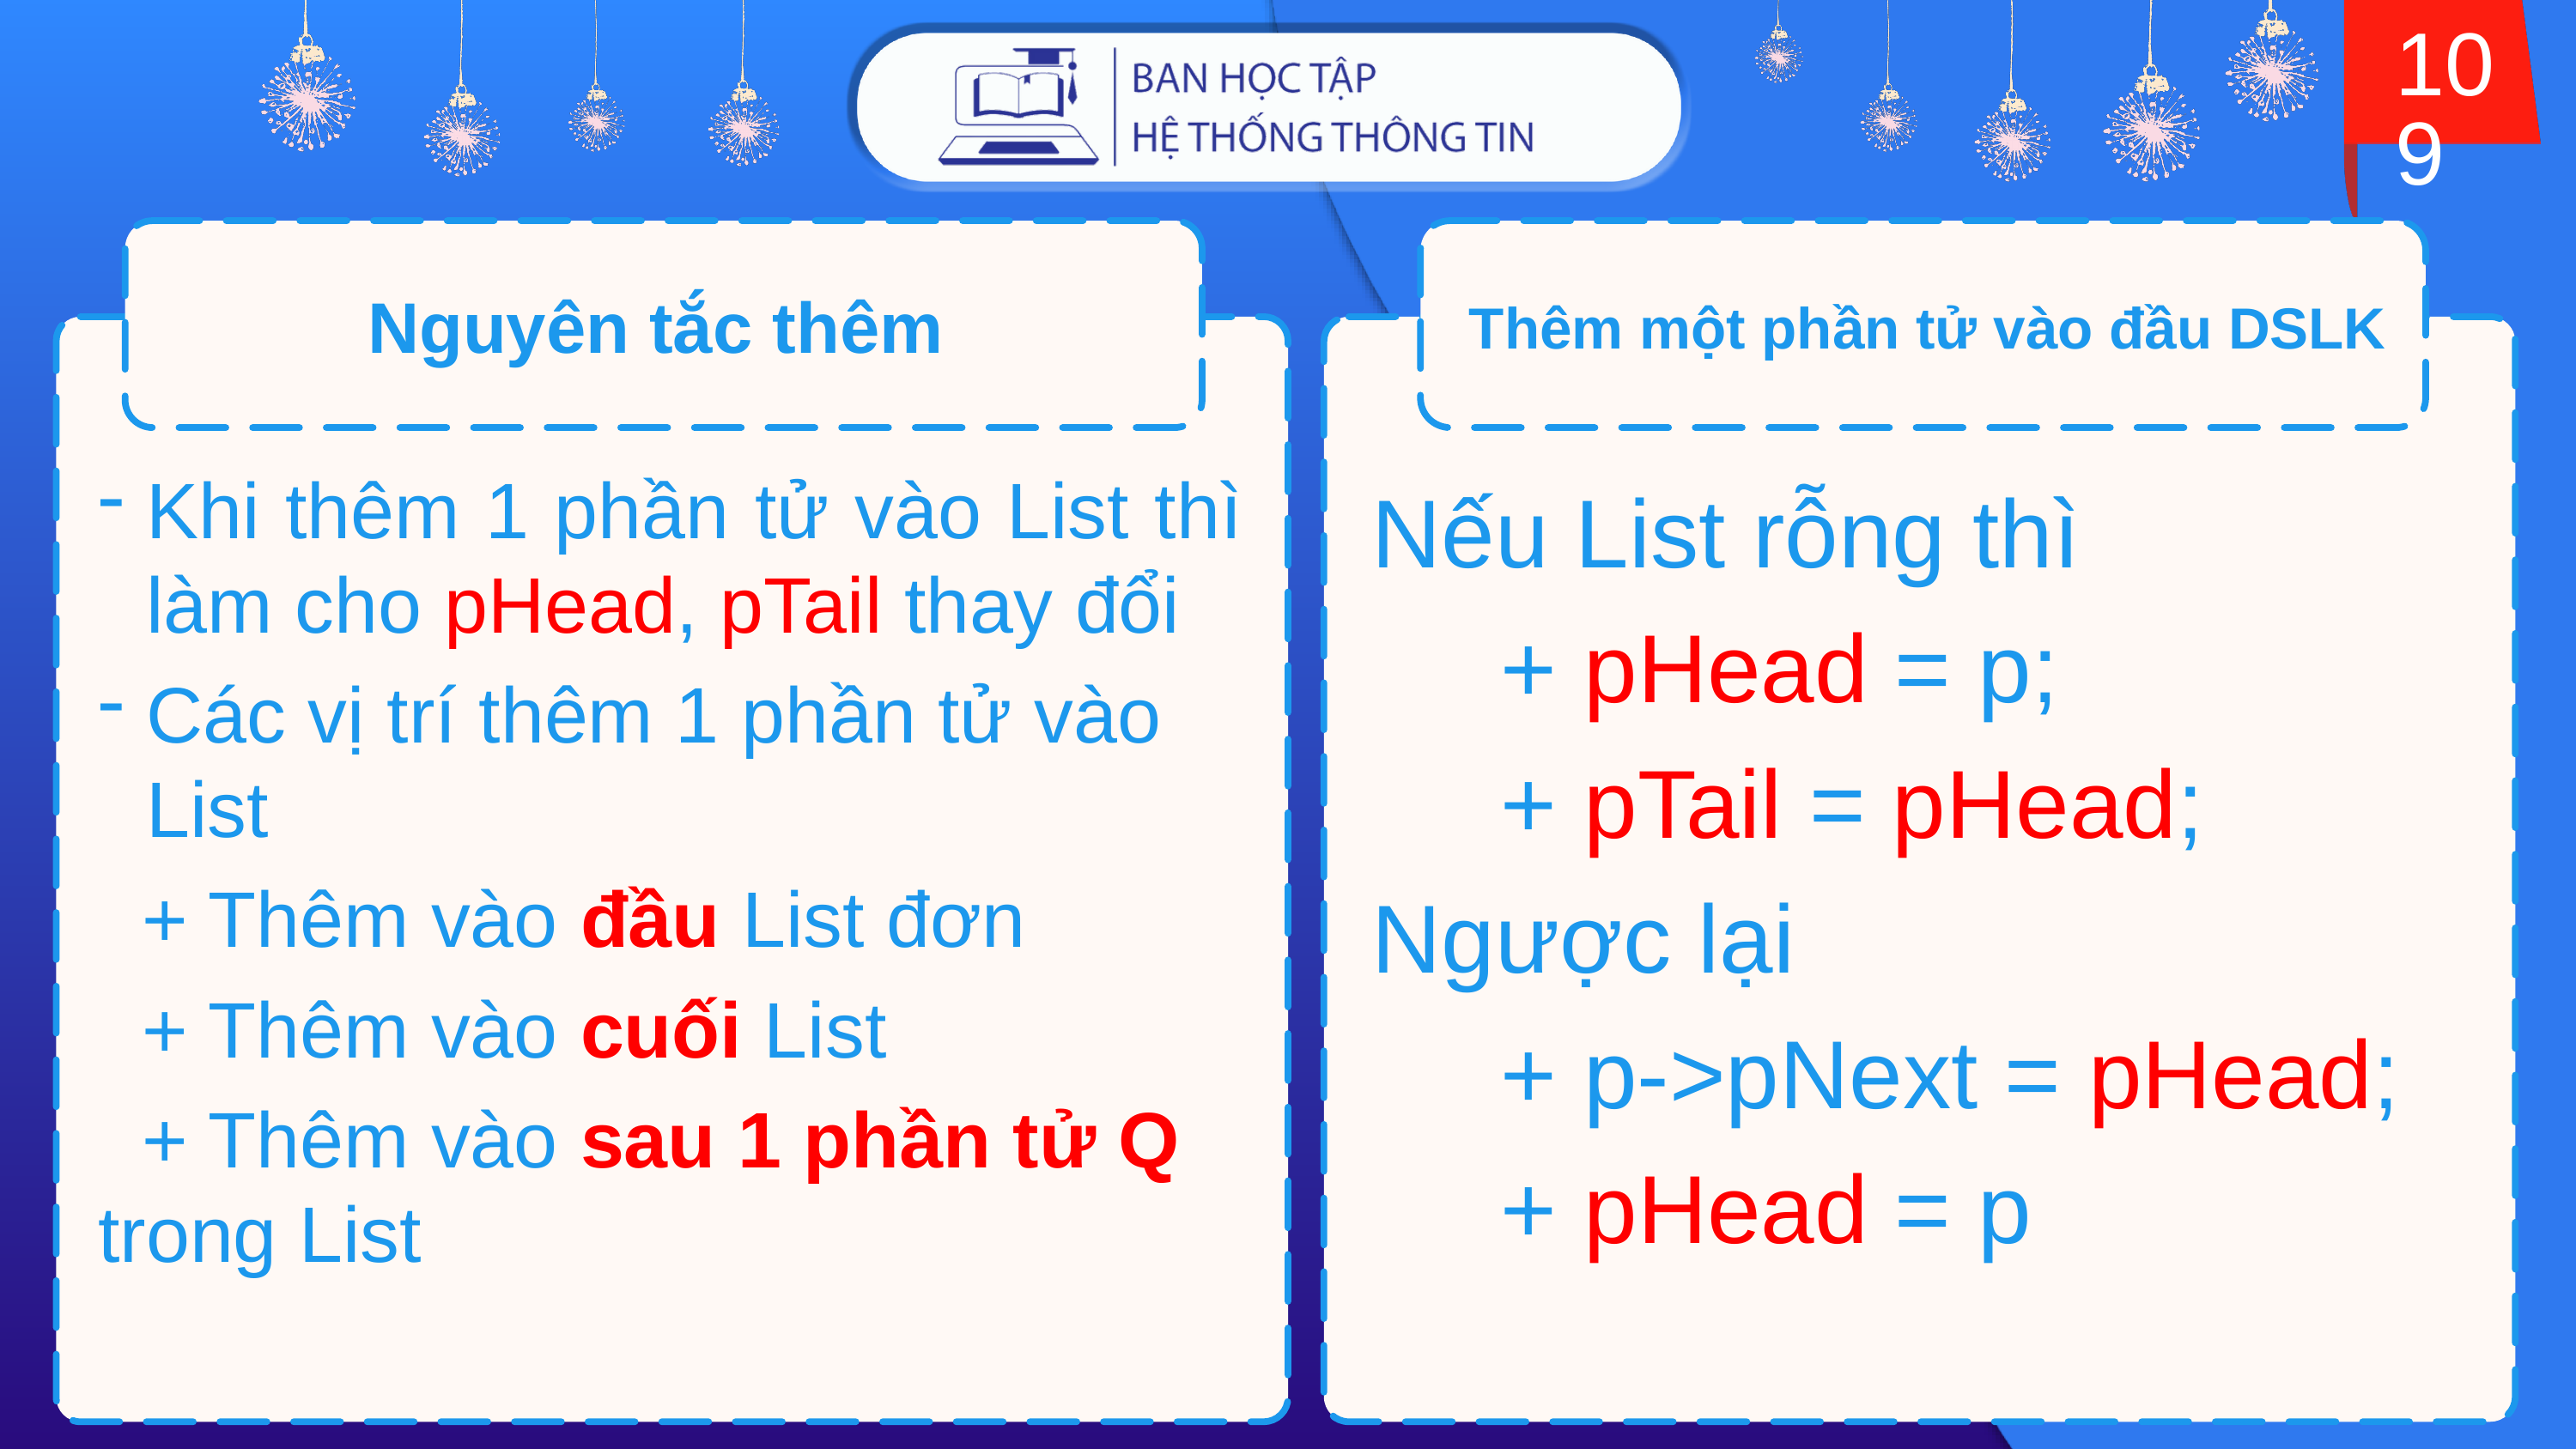

109

Nguyên tắc thêm
Thêm một phần tử vào đầu DSLK

Khi thêm 1 phần tử vào List thì làm cho pHead, pTail thay đổi
Các vị trí thêm 1 phần tử vào List
  + Thêm vào đầu List đơn
  + Thêm vào cuối List
  + Thêm vào sau 1 phần tử Q trong List

Nếu List rỗng thì
	+ pHead = p;
	+ pTail = pHead;
Ngược lại
	+ p->pNext = pHead;
	+ pHead = p